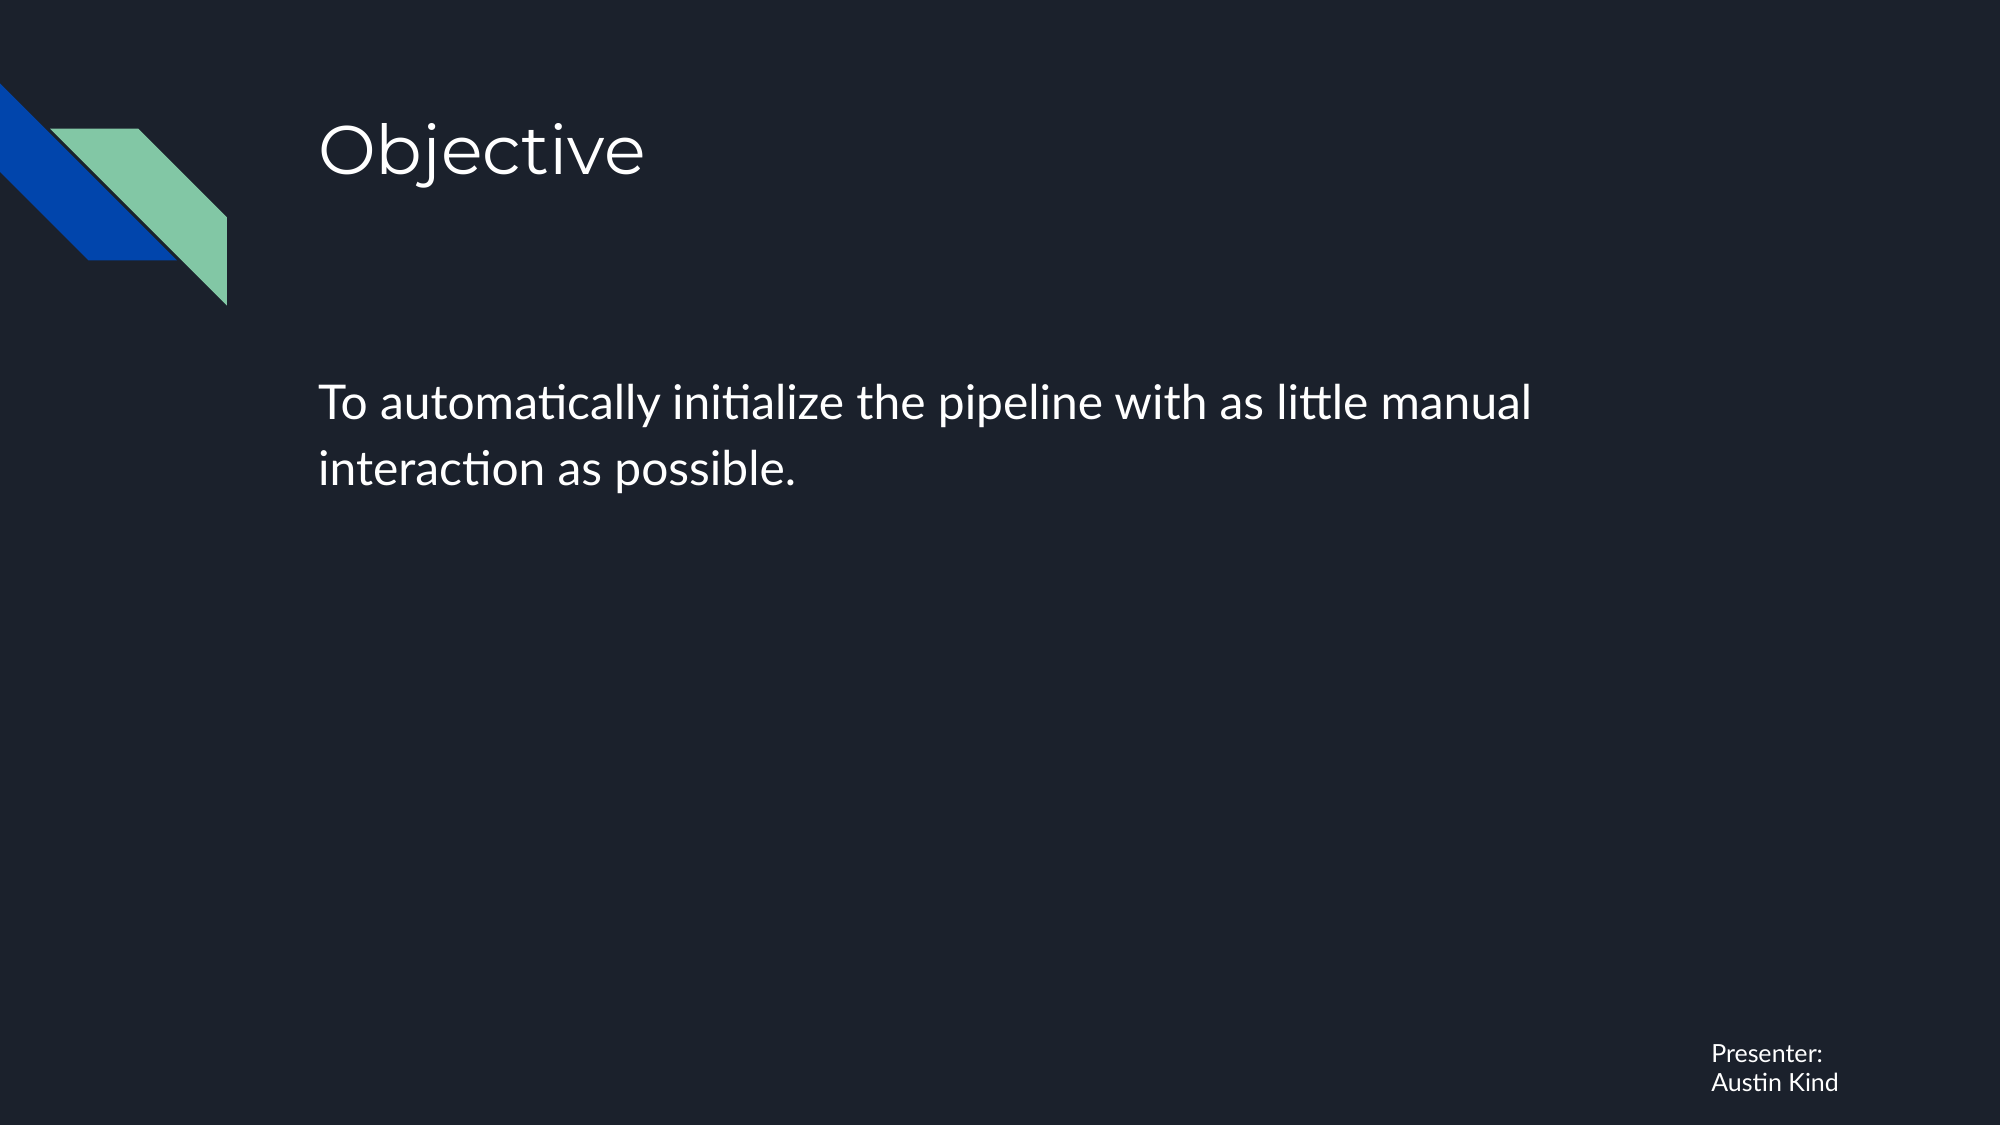

# Objective
To automatically initialize the pipeline with as little manual interaction as possible.
Presenter:
Austin Kind